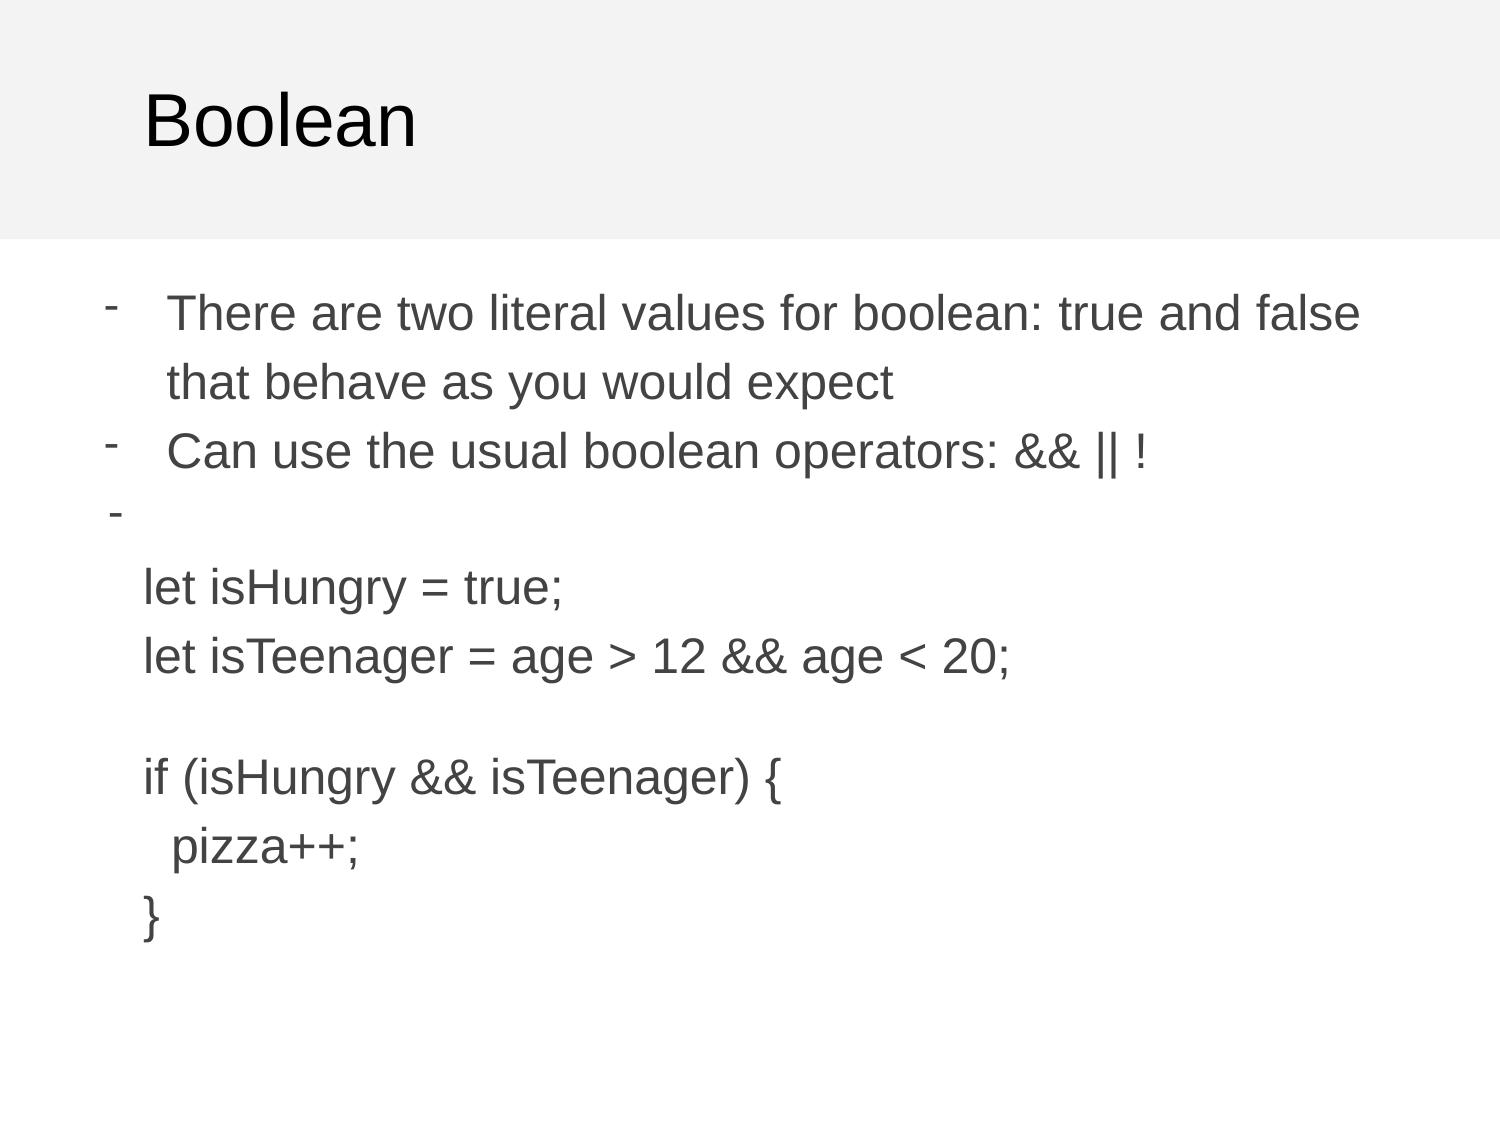

Boolean
There are two literal values for boolean: true and false that behave as you would expect
Can use the usual boolean operators: && || !

let isHungry = true;
let isTeenager = age > 12 && age < 20;

if (isHungry && isTeenager) {
  pizza++;
}